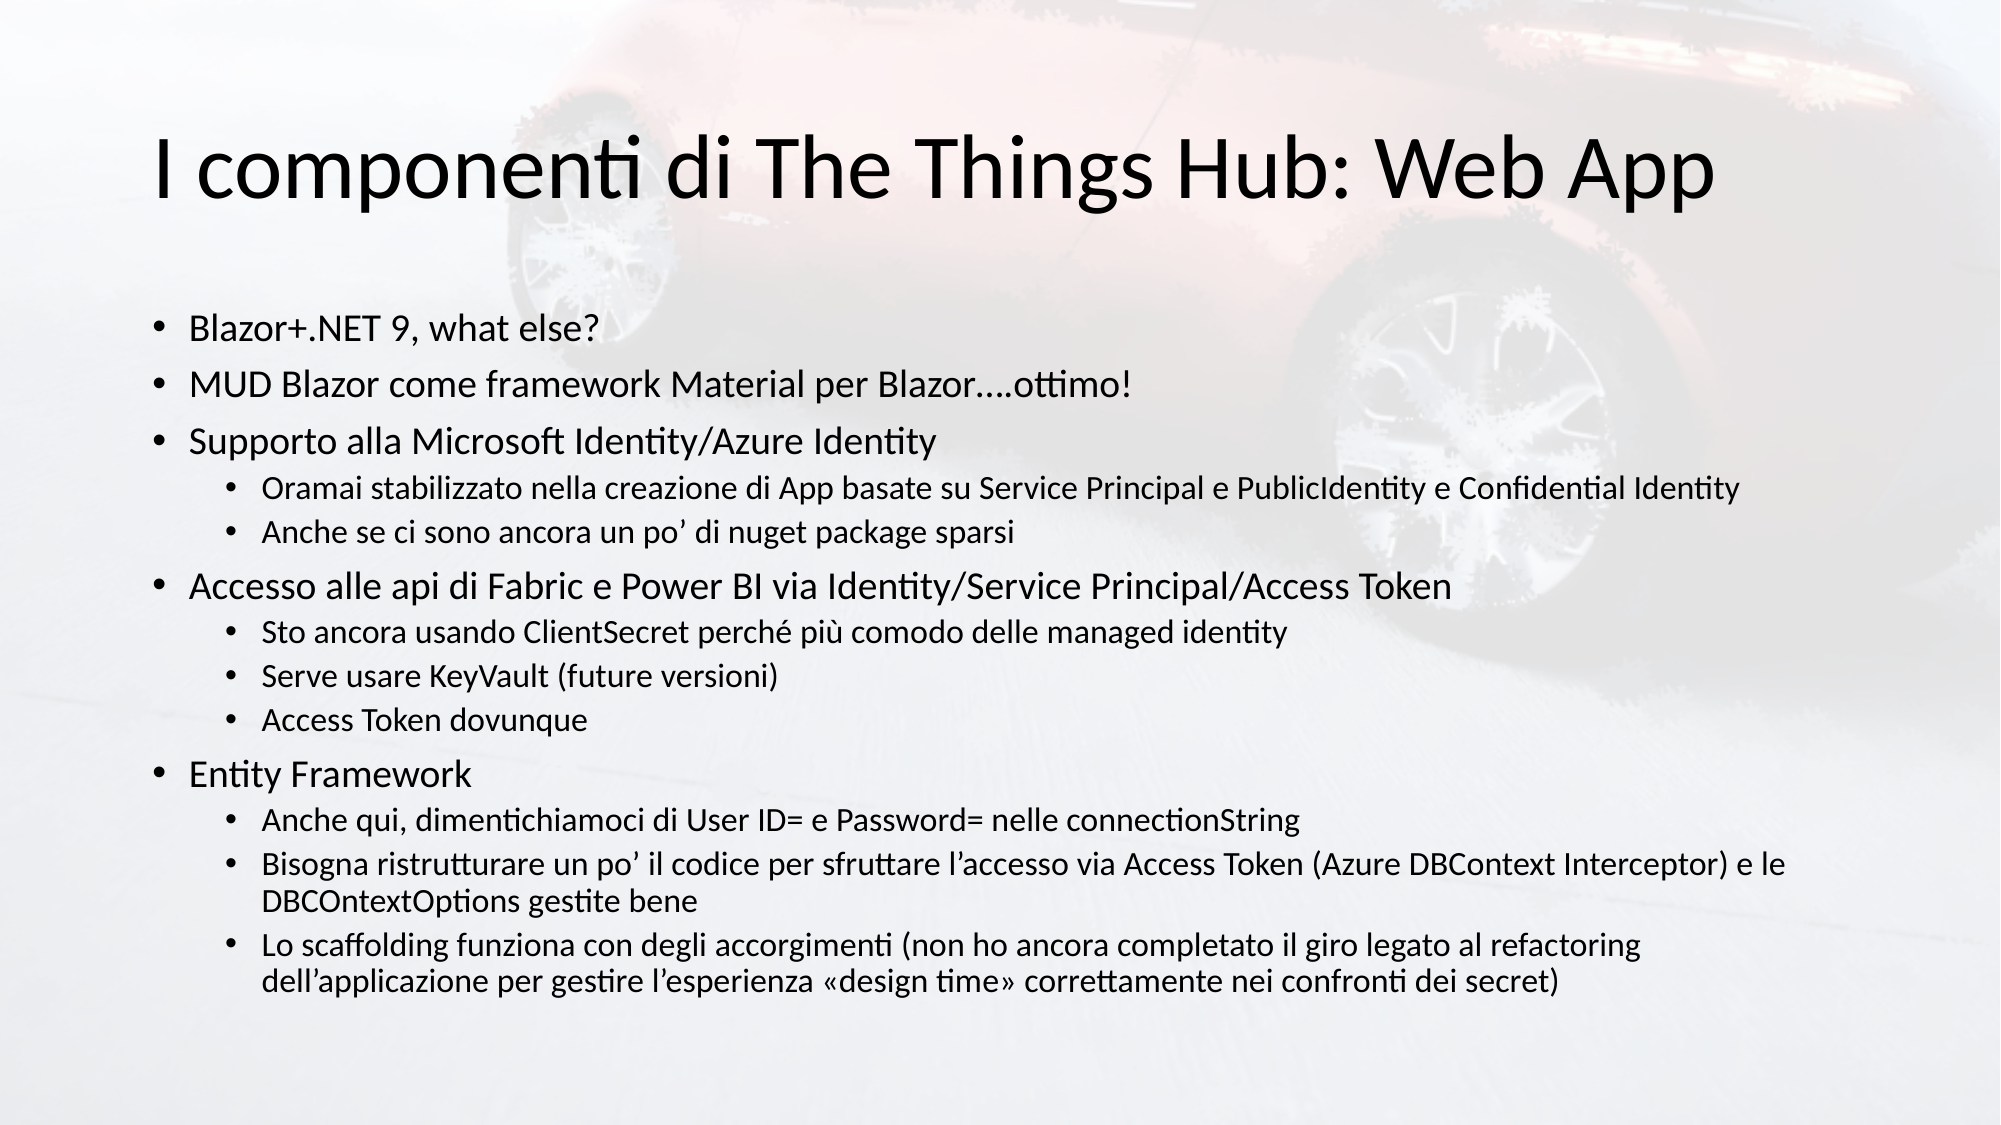

# I componenti di The Things Hub: Web App
Blazor+.NET 9, what else?
MUD Blazor come framework Material per Blazor….ottimo!
Supporto alla Microsoft Identity/Azure Identity
Oramai stabilizzato nella creazione di App basate su Service Principal e PublicIdentity e Confidential Identity
Anche se ci sono ancora un po’ di nuget package sparsi
Accesso alle api di Fabric e Power BI via Identity/Service Principal/Access Token
Sto ancora usando ClientSecret perché più comodo delle managed identity
Serve usare KeyVault (future versioni)
Access Token dovunque
Entity Framework
Anche qui, dimentichiamoci di User ID= e Password= nelle connectionString
Bisogna ristrutturare un po’ il codice per sfruttare l’accesso via Access Token (Azure DBContext Interceptor) e le DBCOntextOptions gestite bene
Lo scaffolding funziona con degli accorgimenti (non ho ancora completato il giro legato al refactoring dell’applicazione per gestire l’esperienza «design time» correttamente nei confronti dei secret)